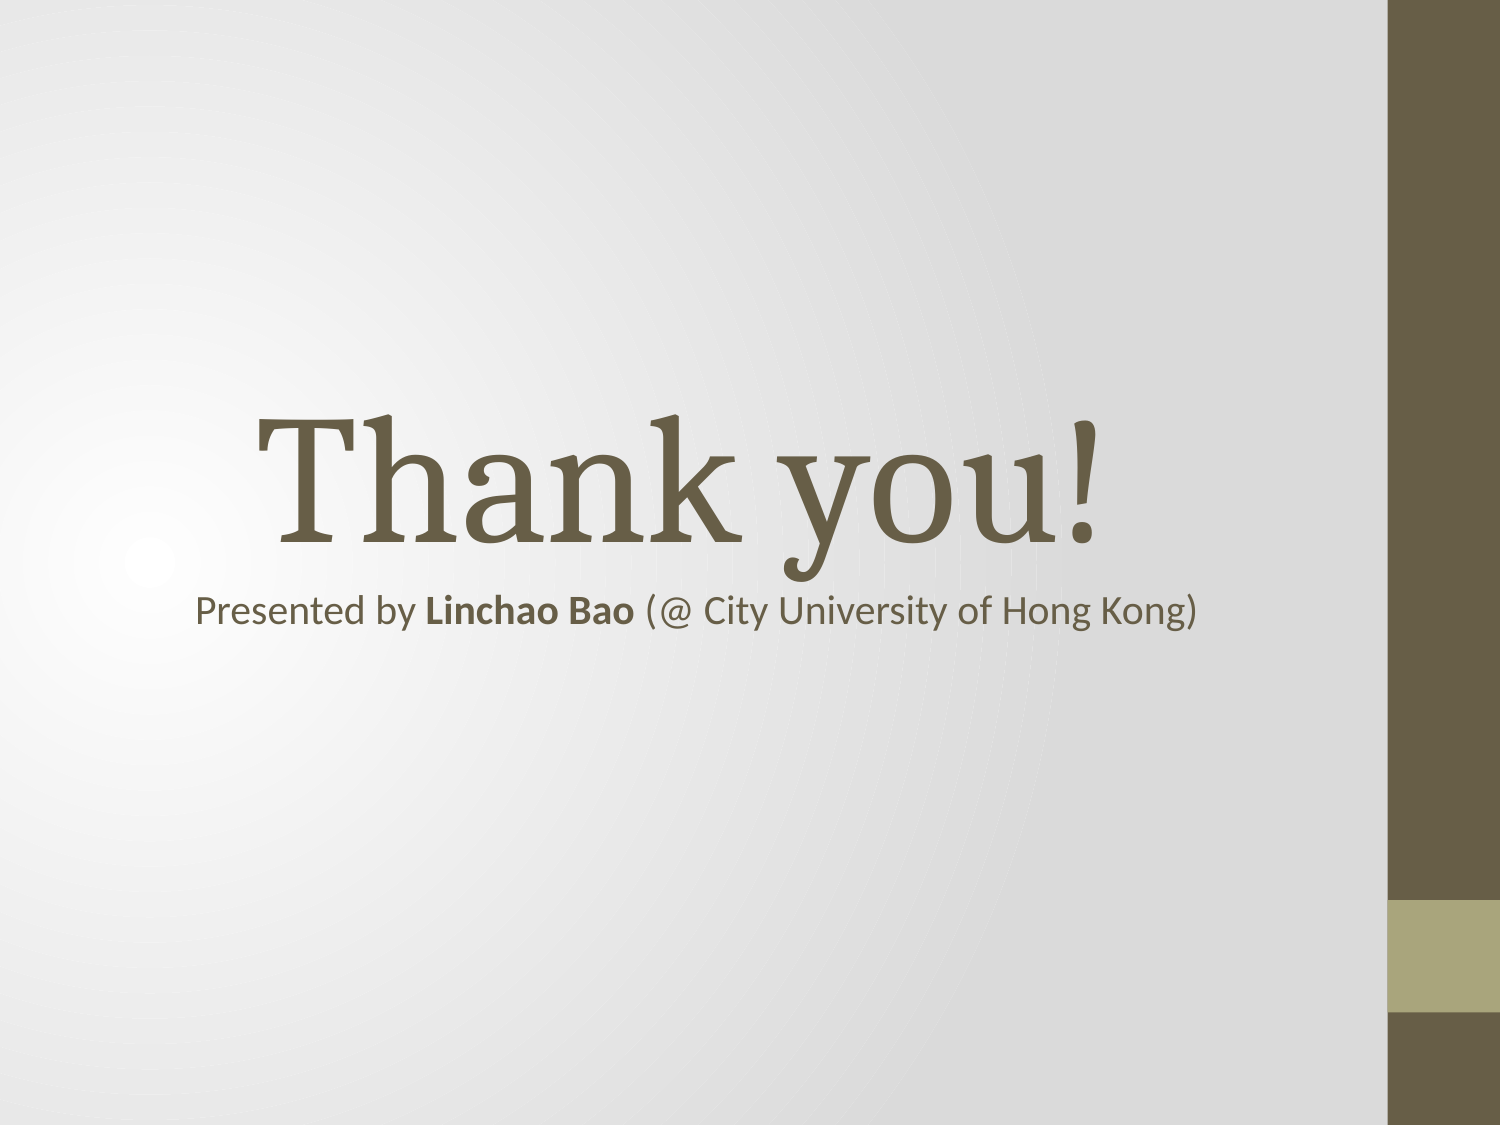

# Thank you!
Presented by Linchao Bao (@ City University of Hong Kong)